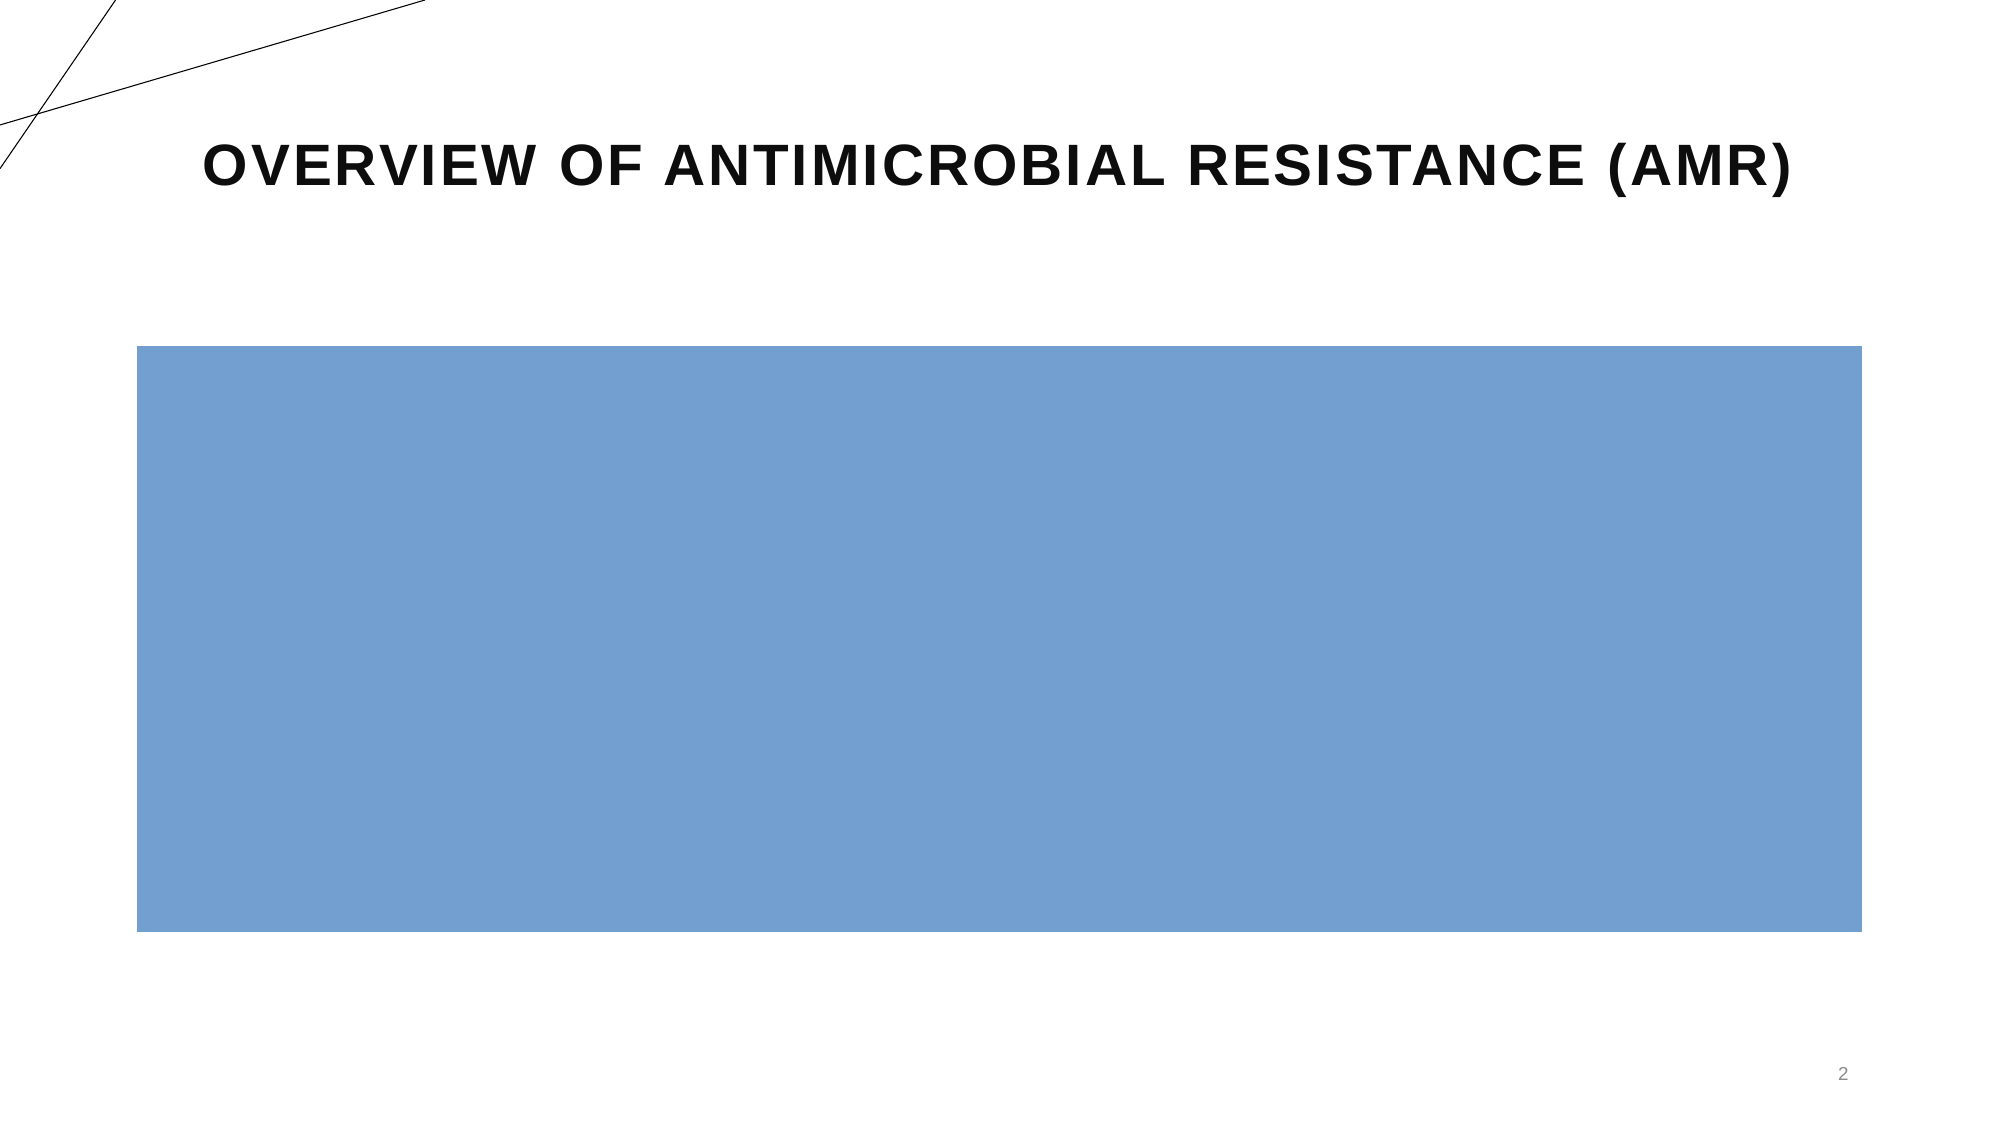

# Overview of Antimicrobial Resistance (AMR)
(WHO) has identified AMR as one of the top 10 global public health threats facing humanity

What is AMR?
What is AMR global health impact?
What is the Importance of tracking AMR? (global health security)

2